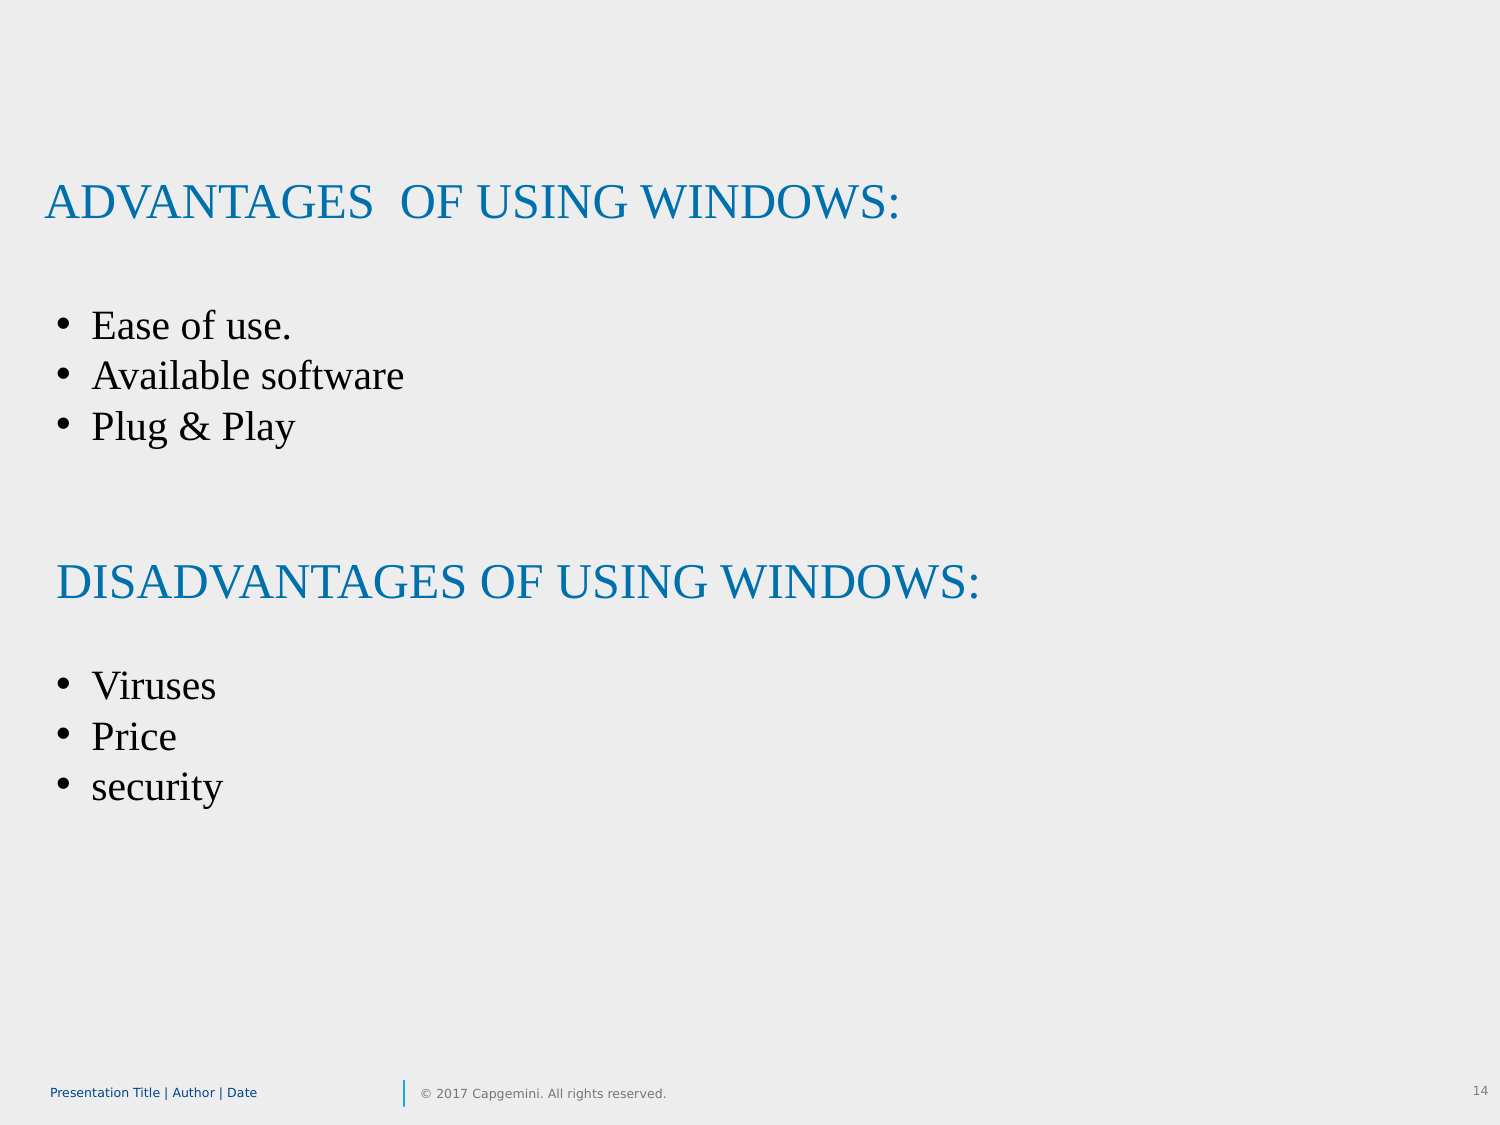

ADVANTAGES  OF USING WINDOWS:
  Ease of use.
  Available software
  Plug & Play

DISADVANTAGES OF USING WINDOWS:

  Viruses
  Price
  security